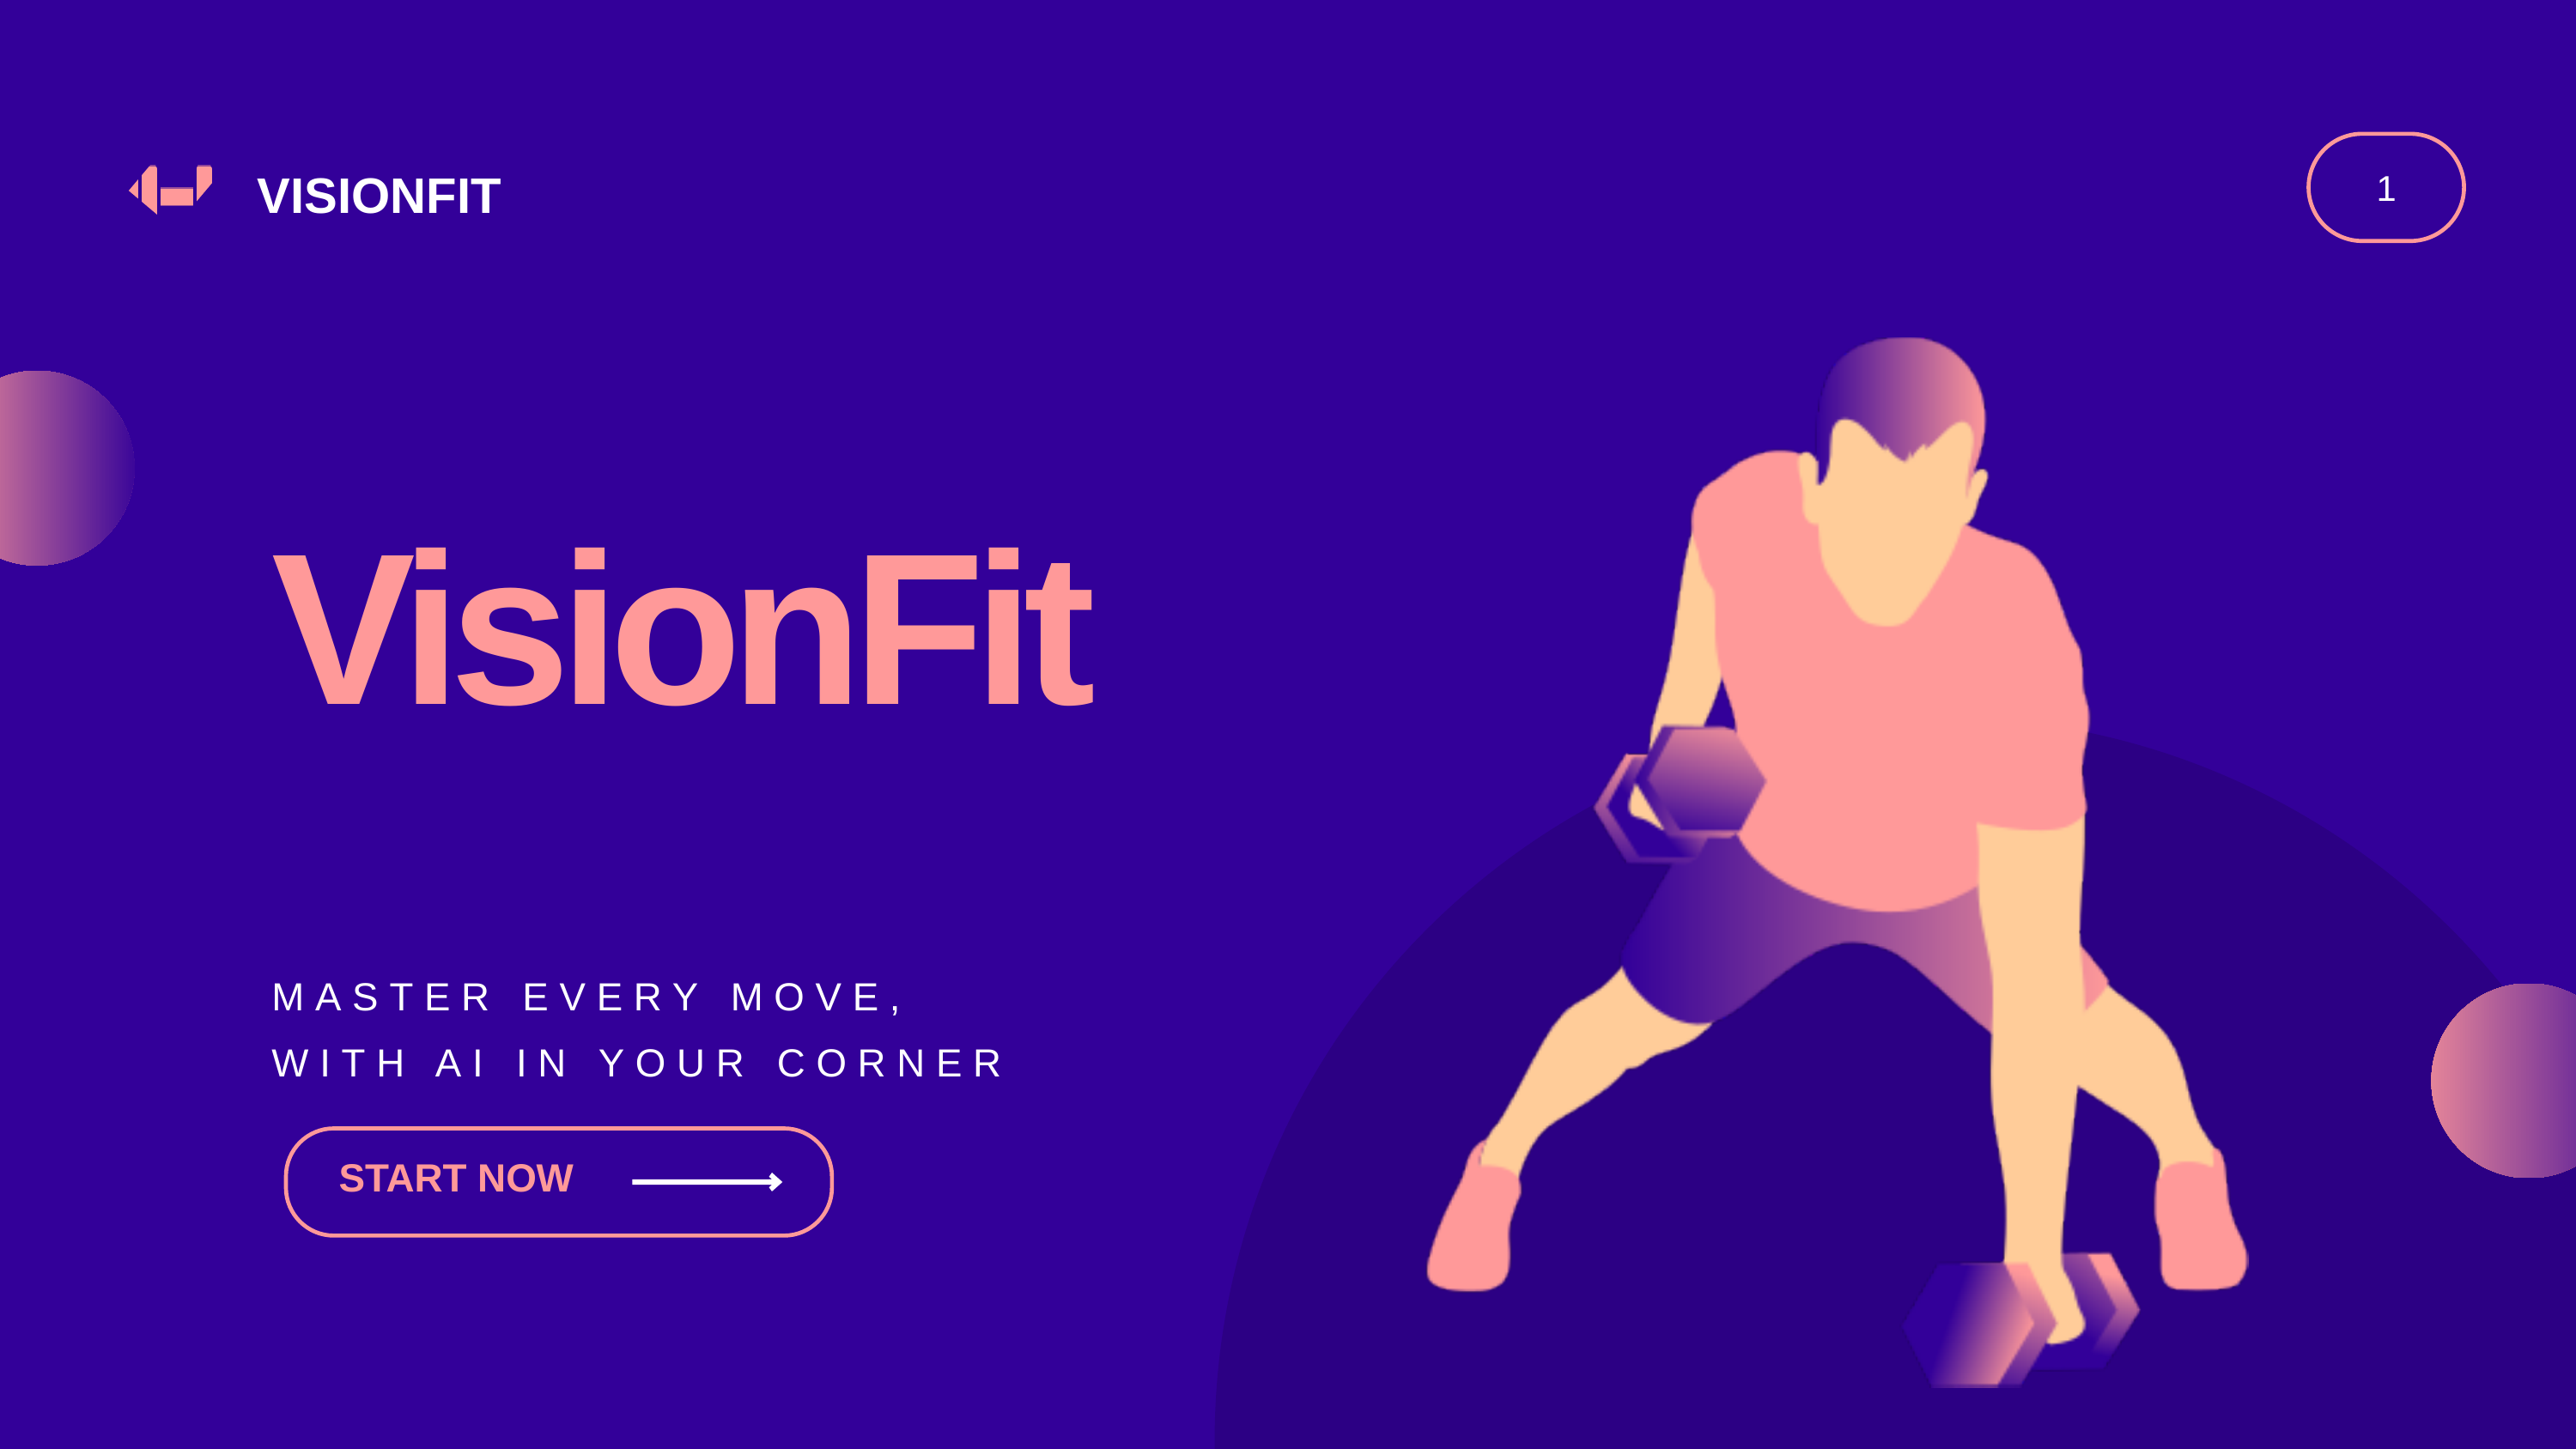

1
VISIONFIT

VisionFit

MASTER EVERY MOVE,
WITH AI IN YOUR CORNER

START NOW